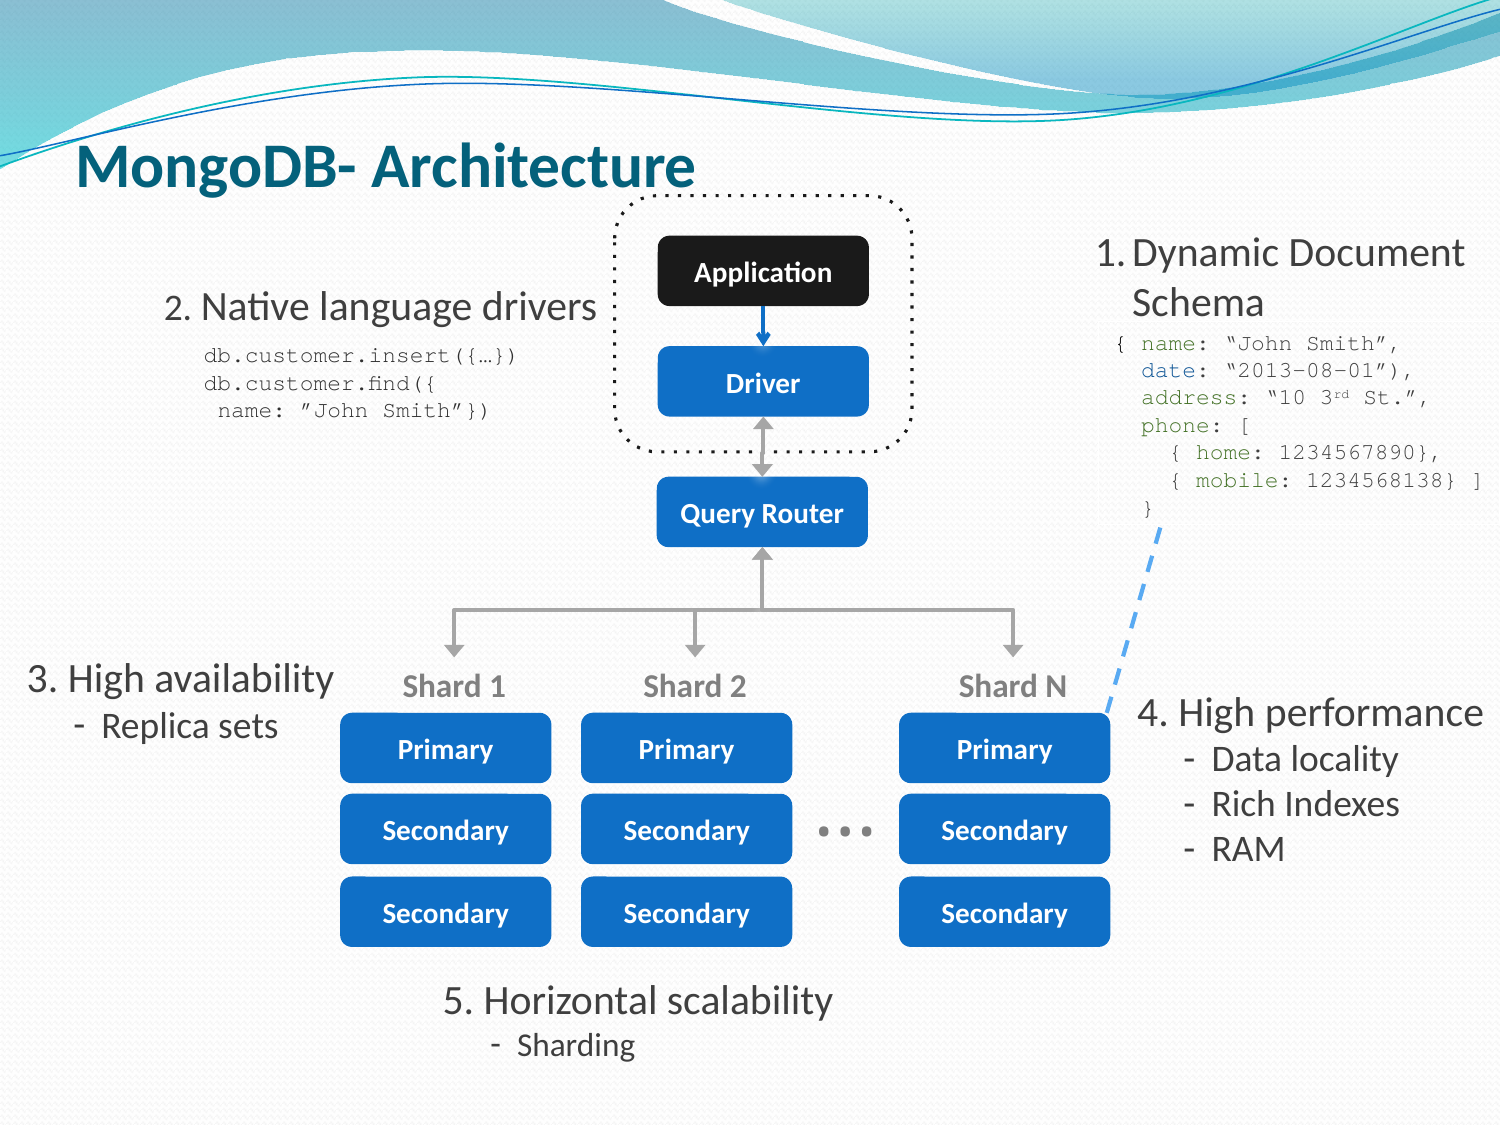

# MongoDB- Architecture

Dynamic Document Schema

Application
2. Native language drivers
{ name: “John Smith”,
  date: “2013-08-01”),
  address: “10 3rd St.”,
  phone: [
    { home: 1234567890},
    { mobile: 1234568138} ]
  }
db.customer.insert({…})
db.customer.find({
 name: ”John Smith”})
Driver
Query Router
3. High availability
Replica sets
Shard 1
Shard 2
Shard N
4. High performance
Data locality
Rich Indexes
RAM
Primary
Primary
Primary
…
Secondary
Secondary
Secondary
Secondary
Secondary
Secondary
5. Horizontal scalability
Sharding